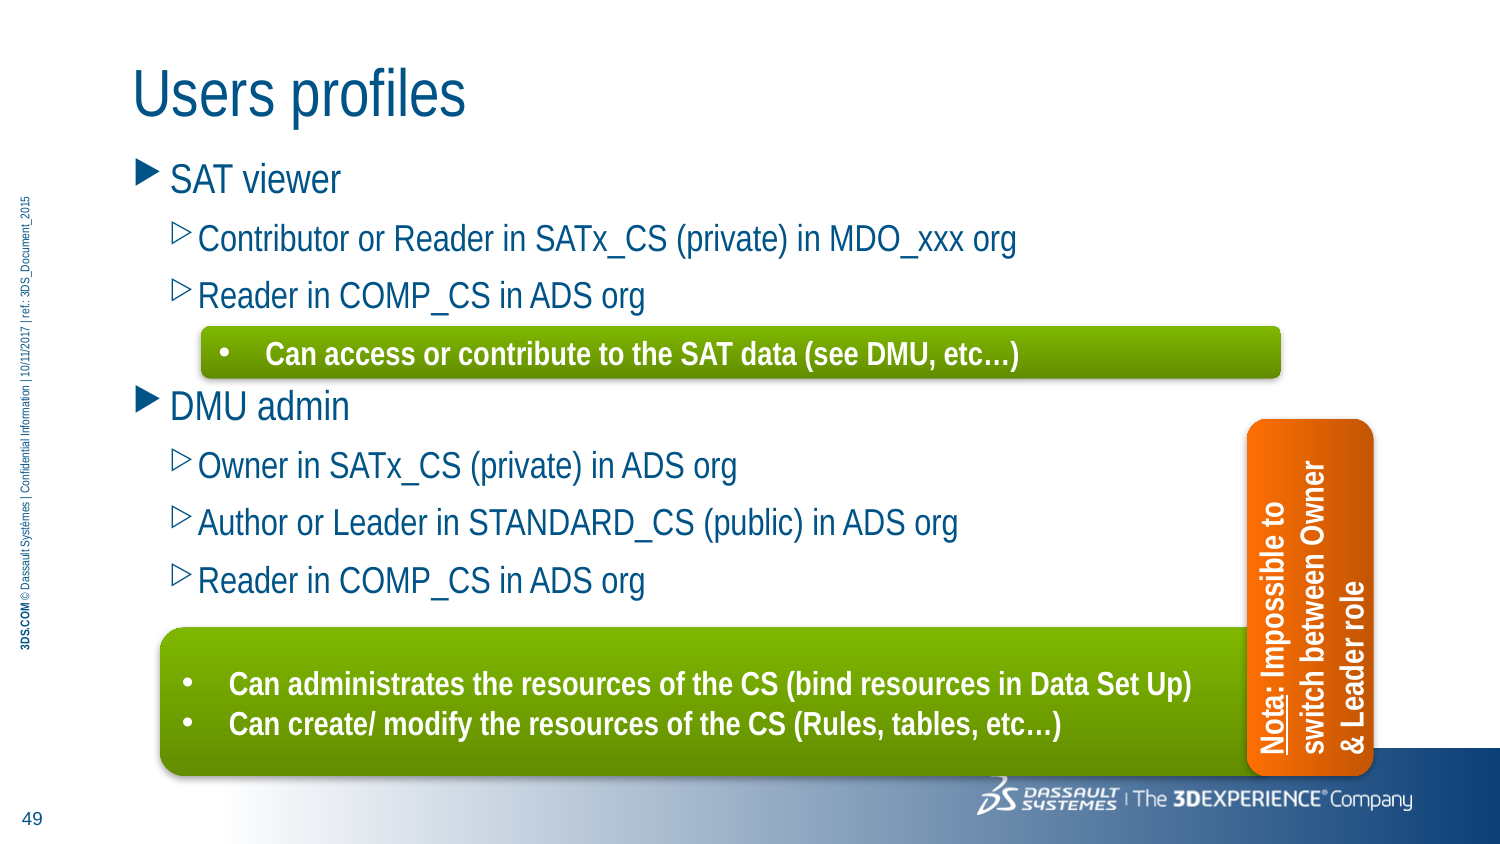

Users profiles
SAT viewer
Contributor or Reader in SATx_CS (private) in MDO_xxx org
Reader in COMP_CS in ADS org

DMU admin
Owner in SATx_CS (private) in ADS org
Author or Leader in STANDARD_CS (public) in ADS org
Reader in COMP_CS in ADS org

Can access or contribute to the SAT data (see DMU, etc…)
Nota: Impossible to switch between Owner & Leader role
Can administrates the resources of the CS (bind resources in Data Set Up)
Can create/ modify the resources of the CS (Rules, tables, etc…)